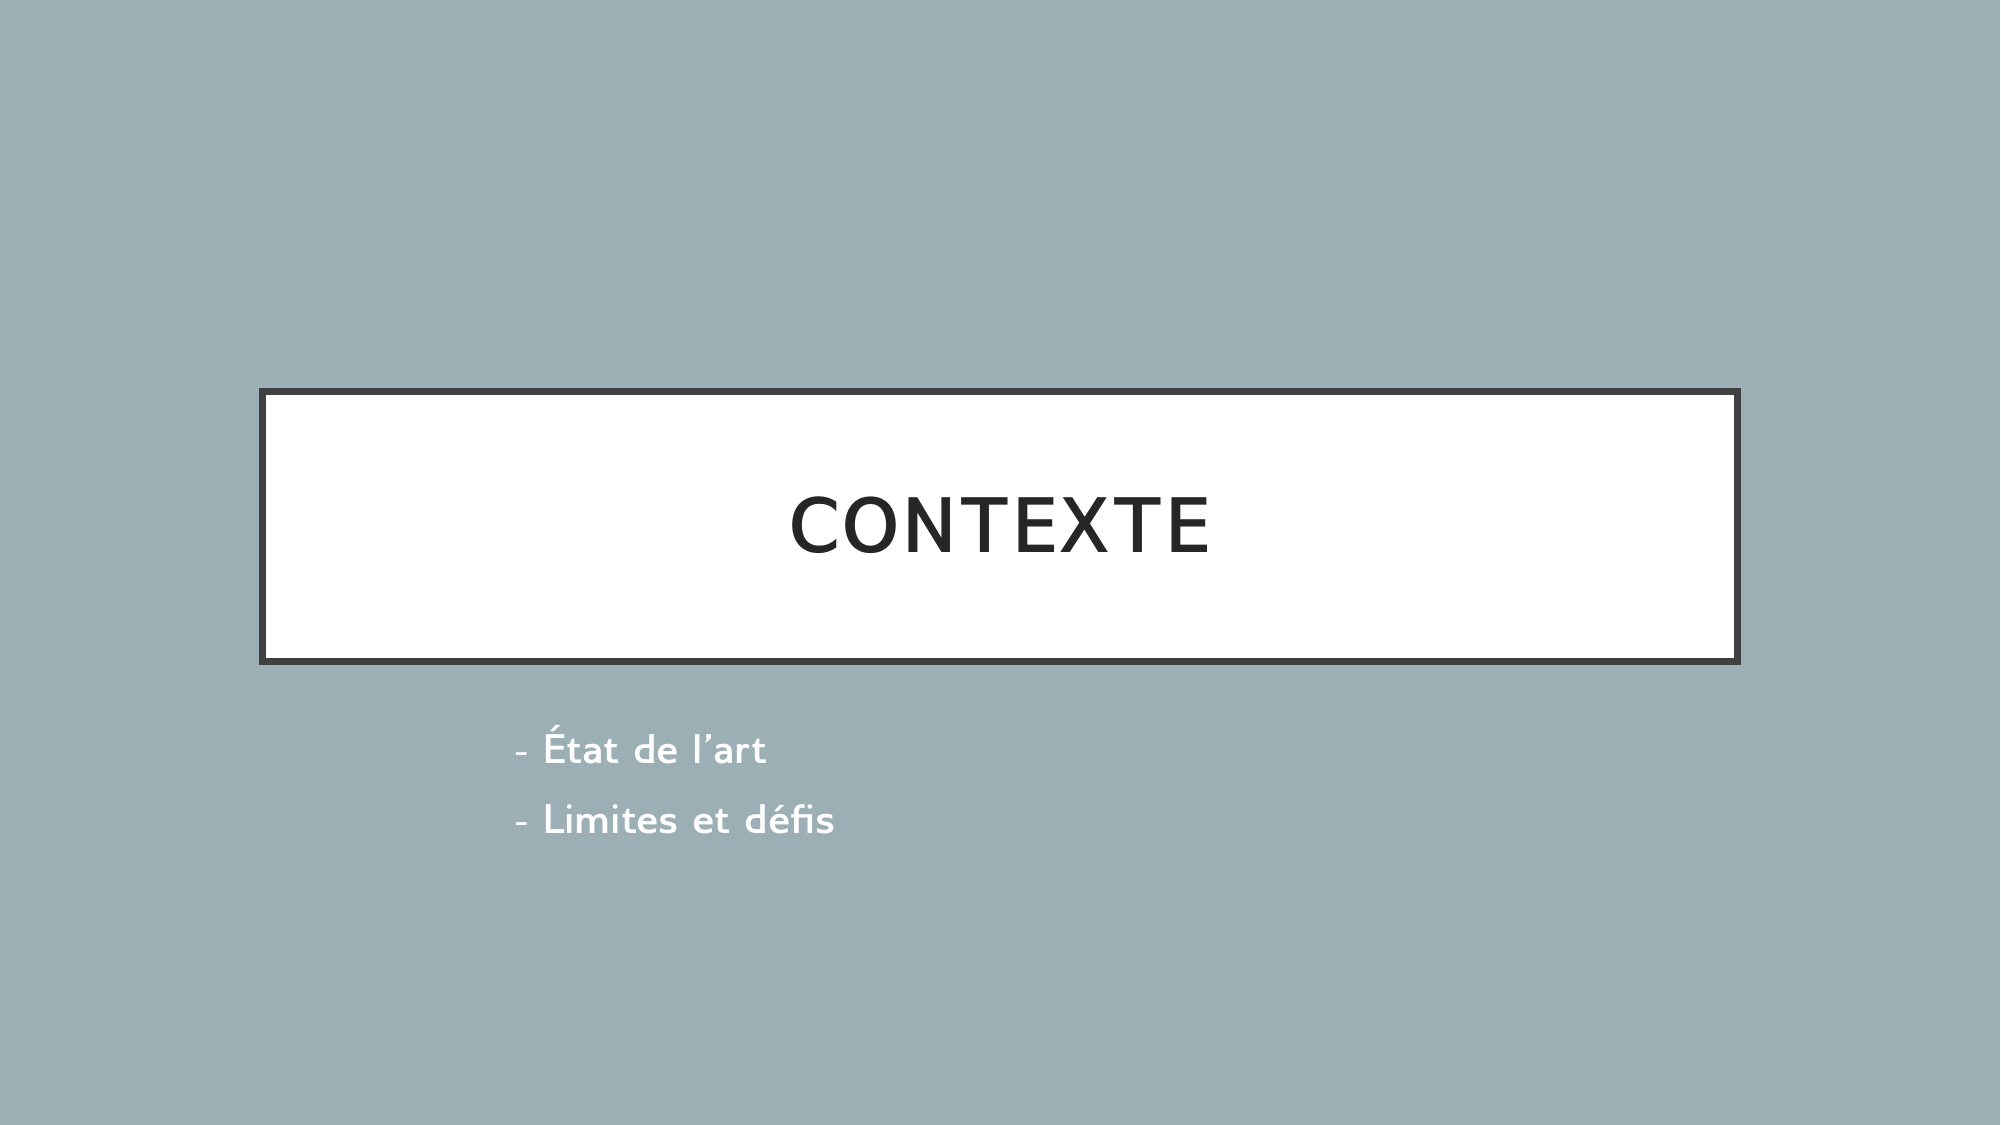

# Contexte
- État de l’art
- Limites et défis